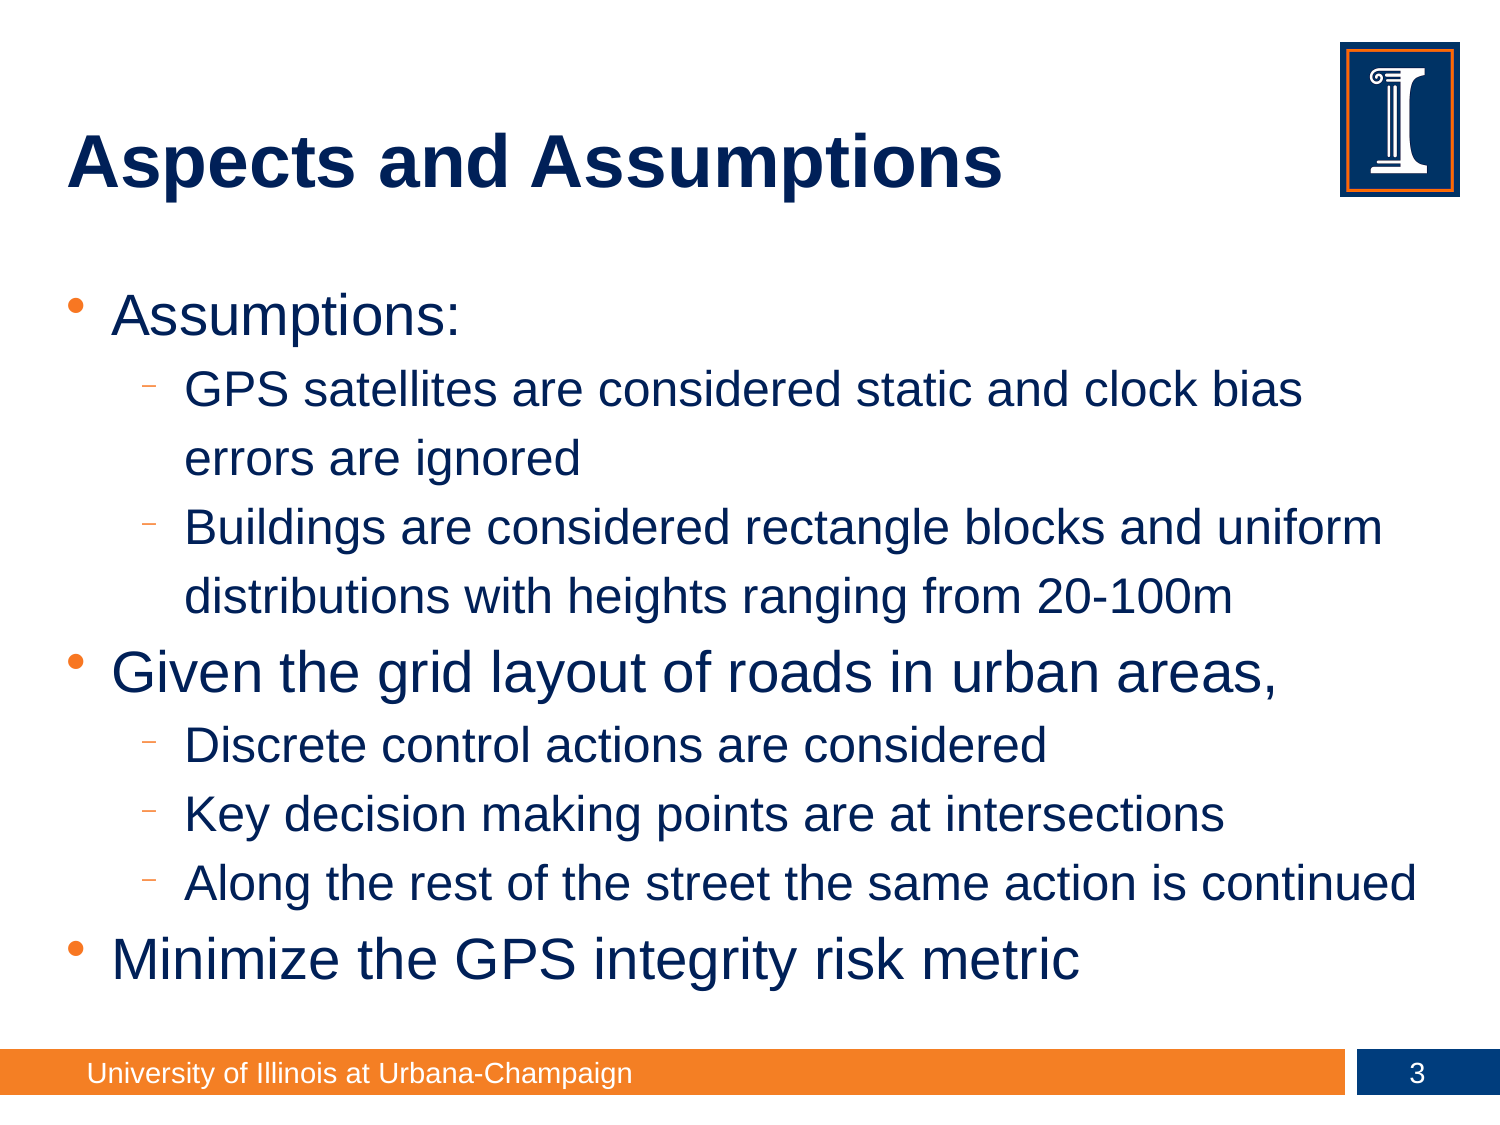

# Aspects and Assumptions
Assumptions:
GPS satellites are considered static and clock bias errors are ignored
Buildings are considered rectangle blocks and uniform distributions with heights ranging from 20-100m
Given the grid layout of roads in urban areas,
Discrete control actions are considered
Key decision making points are at intersections
Along the rest of the street the same action is continued
Minimize the GPS integrity risk metric

3